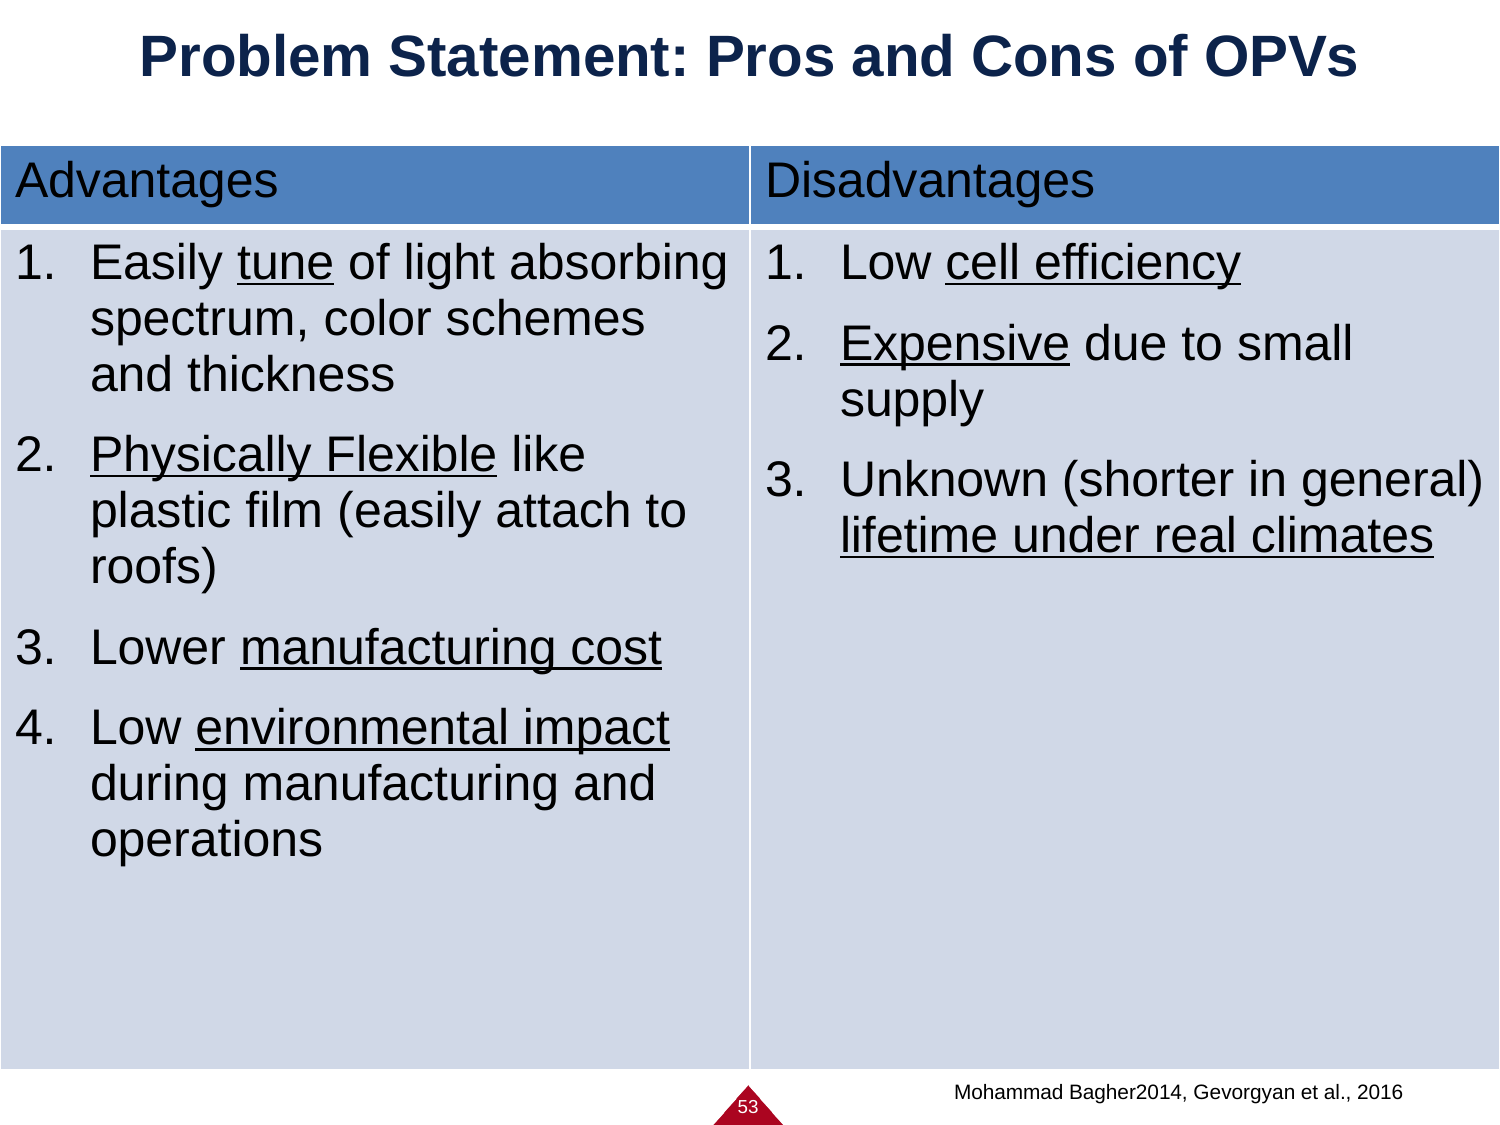

# Problem Statement: Pros and Cons of OPVs
| Advantages | Disadvantages |
| --- | --- |
| Easily tune of light absorbing spectrum, color schemes and thickness Physically Flexible like plastic film (easily attach to roofs) Lower manufacturing cost Low environmental impact during manufacturing and operations | Low cell efficiency Expensive due to small supply Unknown (shorter in general) lifetime under real climates |
Mohammad Bagher2014, Gevorgyan et al., 2016
53